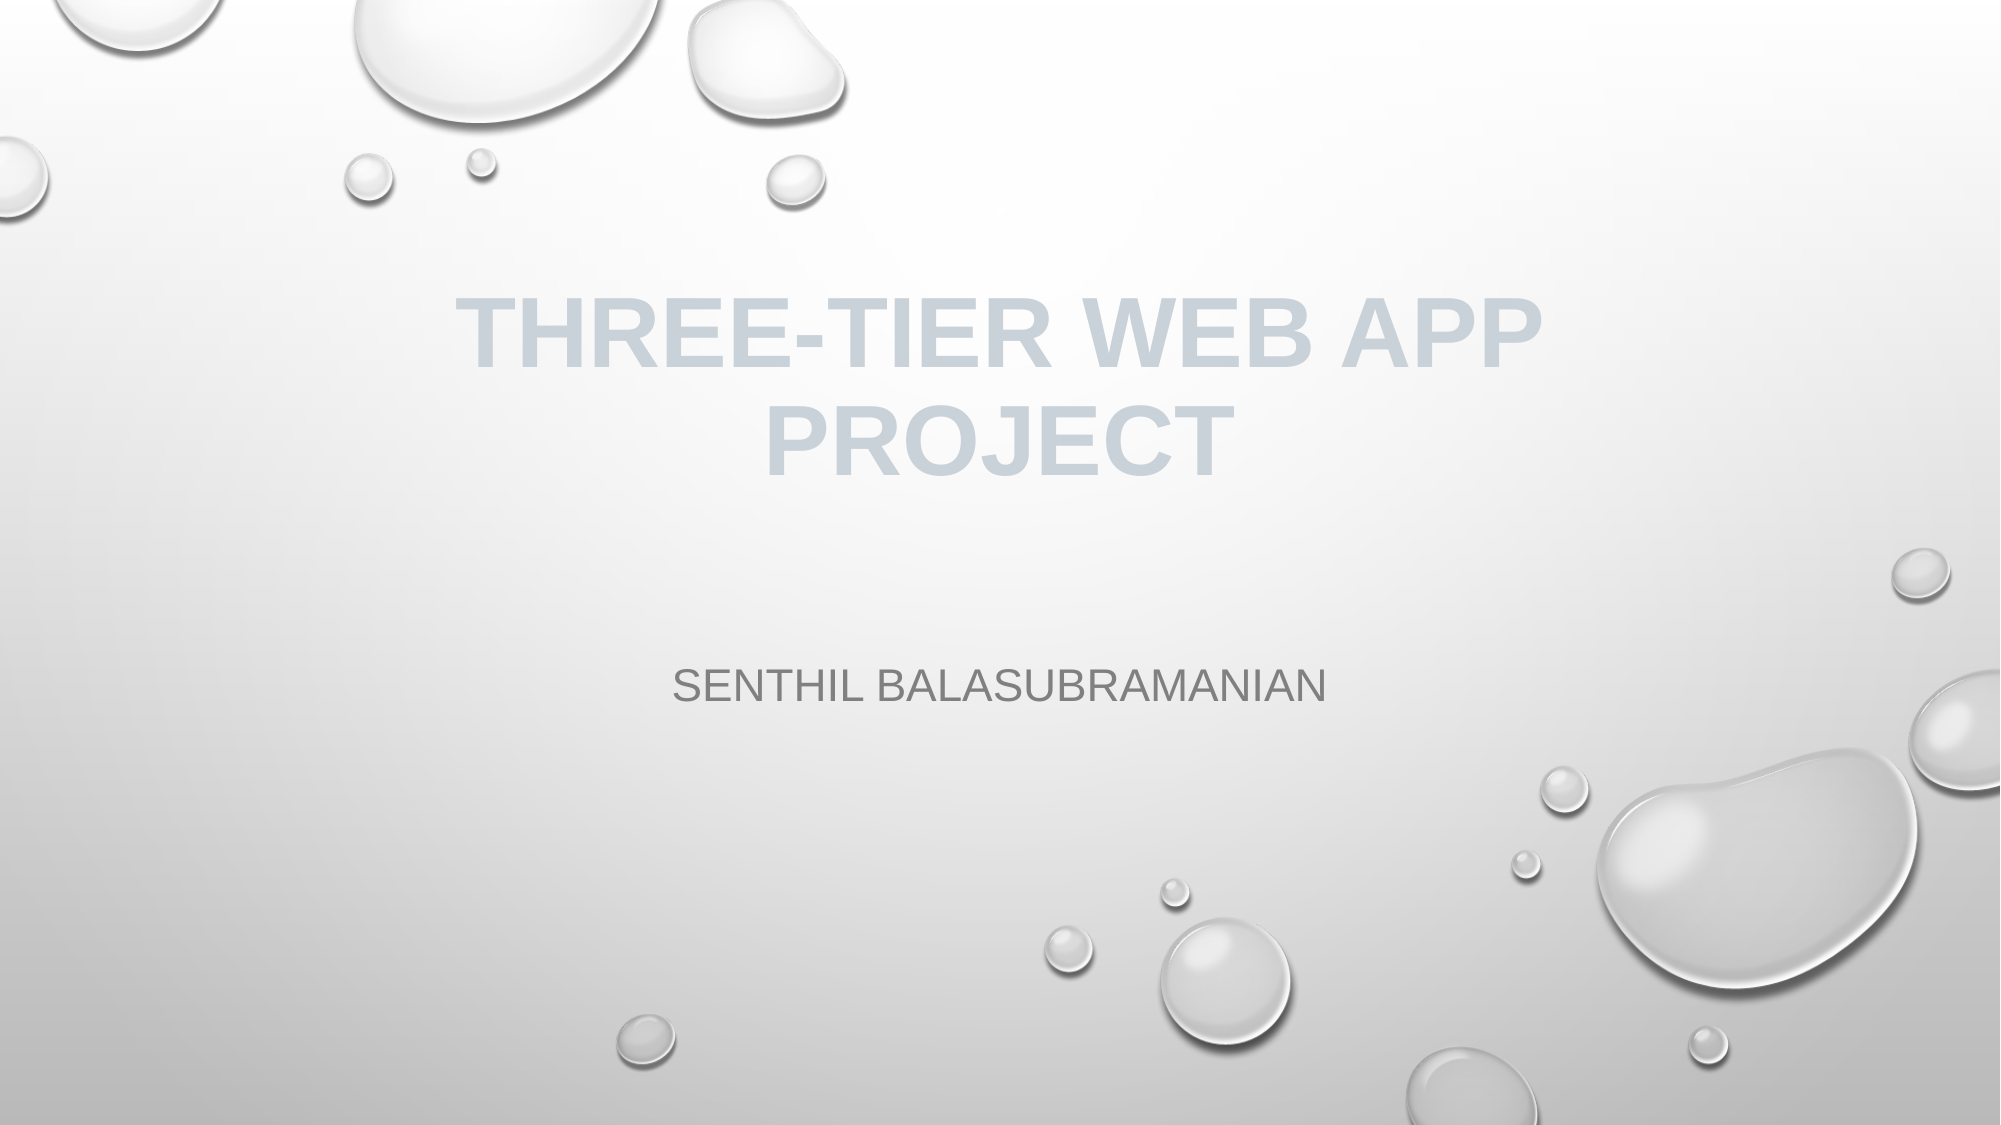

# Three-tier web app Project
Senthil Balasubramanian